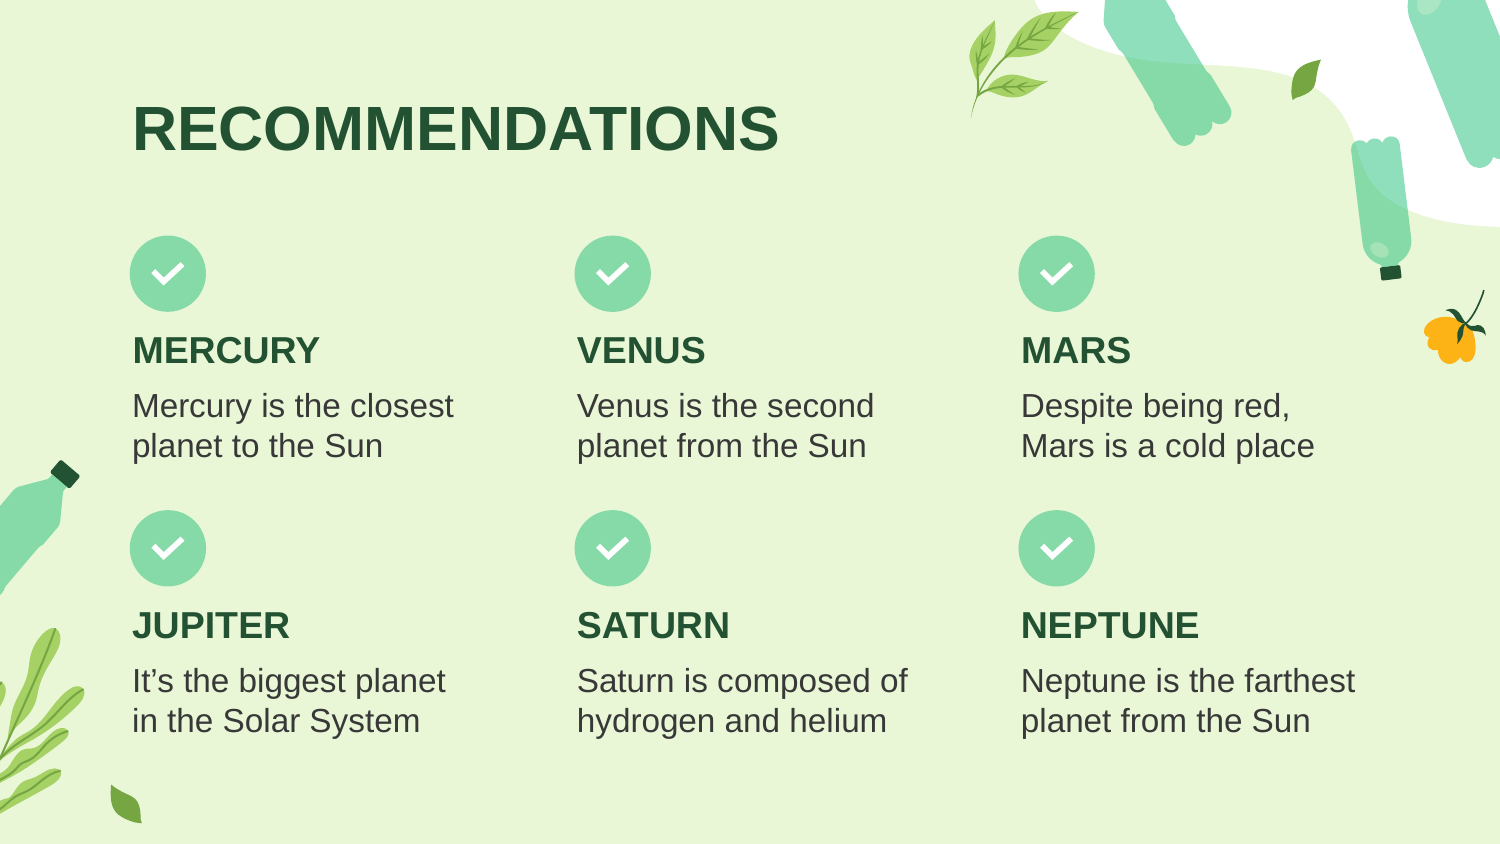

RECOMMENDATIONS

# MERCURY
VENUS
MARS
Mercury is the closest planet to the Sun
Venus is the second planet from the Sun
Despite being red, Mars is a cold place

JUPITER
SATURN
NEPTUNE
It’s the biggest planet in the Solar System
Saturn is composed of hydrogen and helium
Neptune is the farthest planet from the Sun